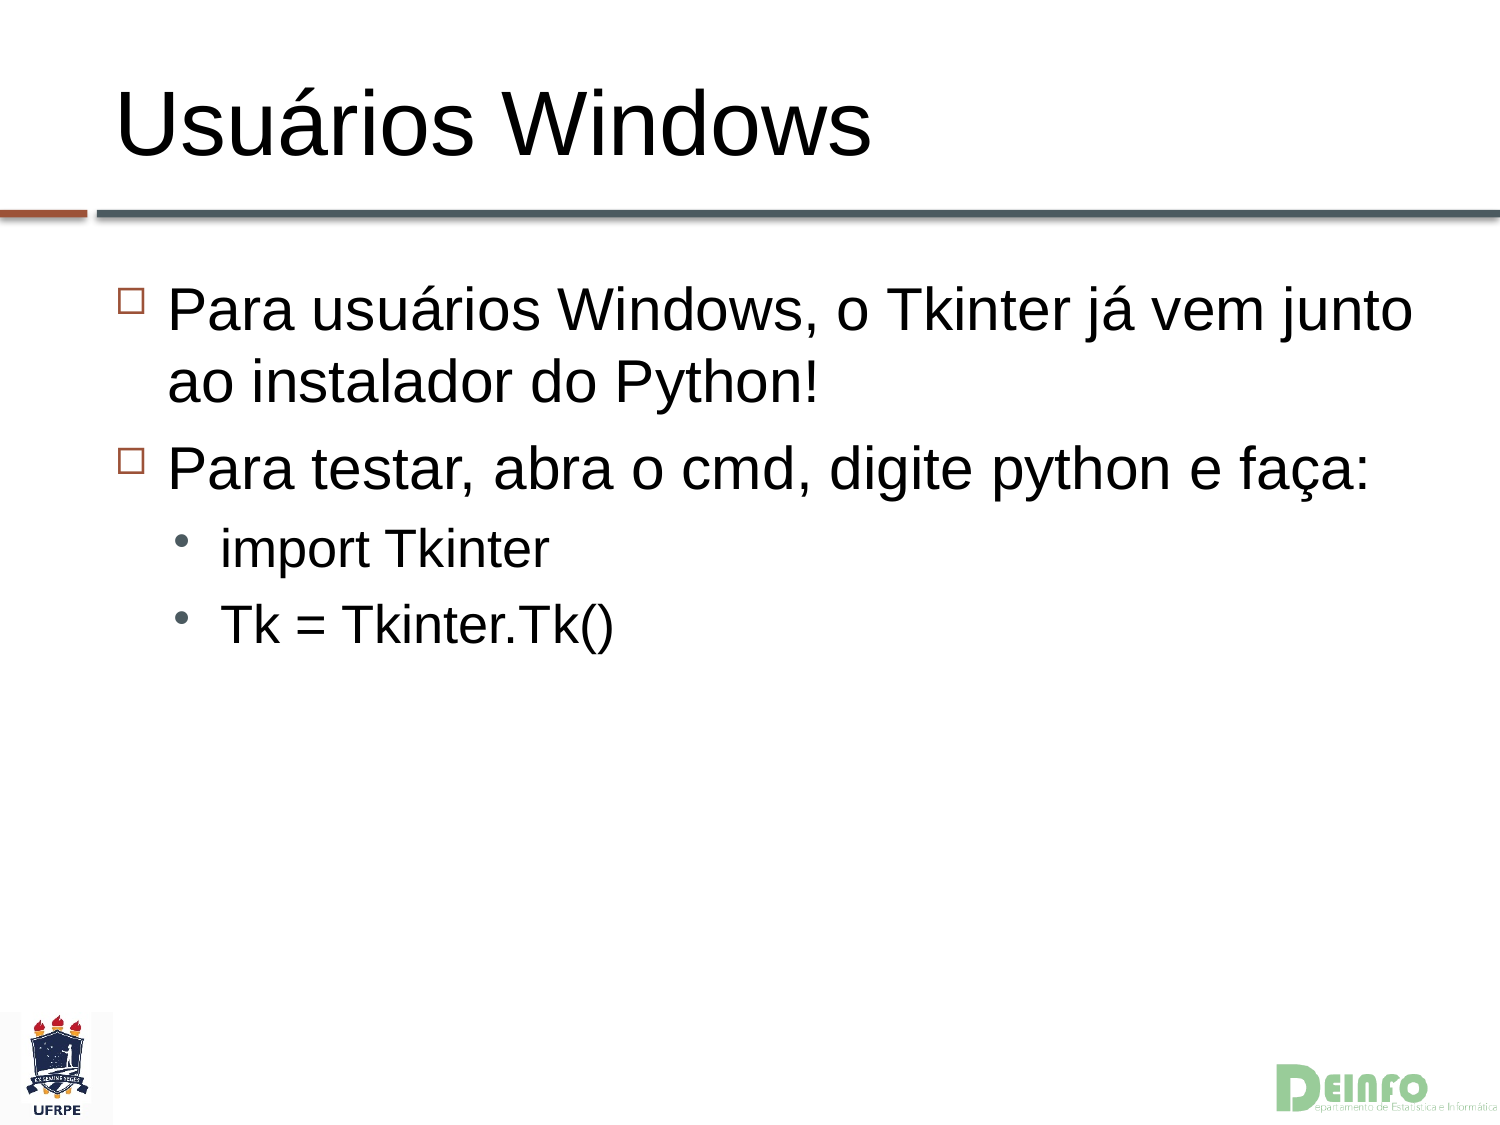

# Usuários Windows
Para usuários Windows, o Tkinter já vem junto ao instalador do Python!
Para testar, abra o cmd, digite python e faça:
import Tkinter
Tk = Tkinter.Tk()